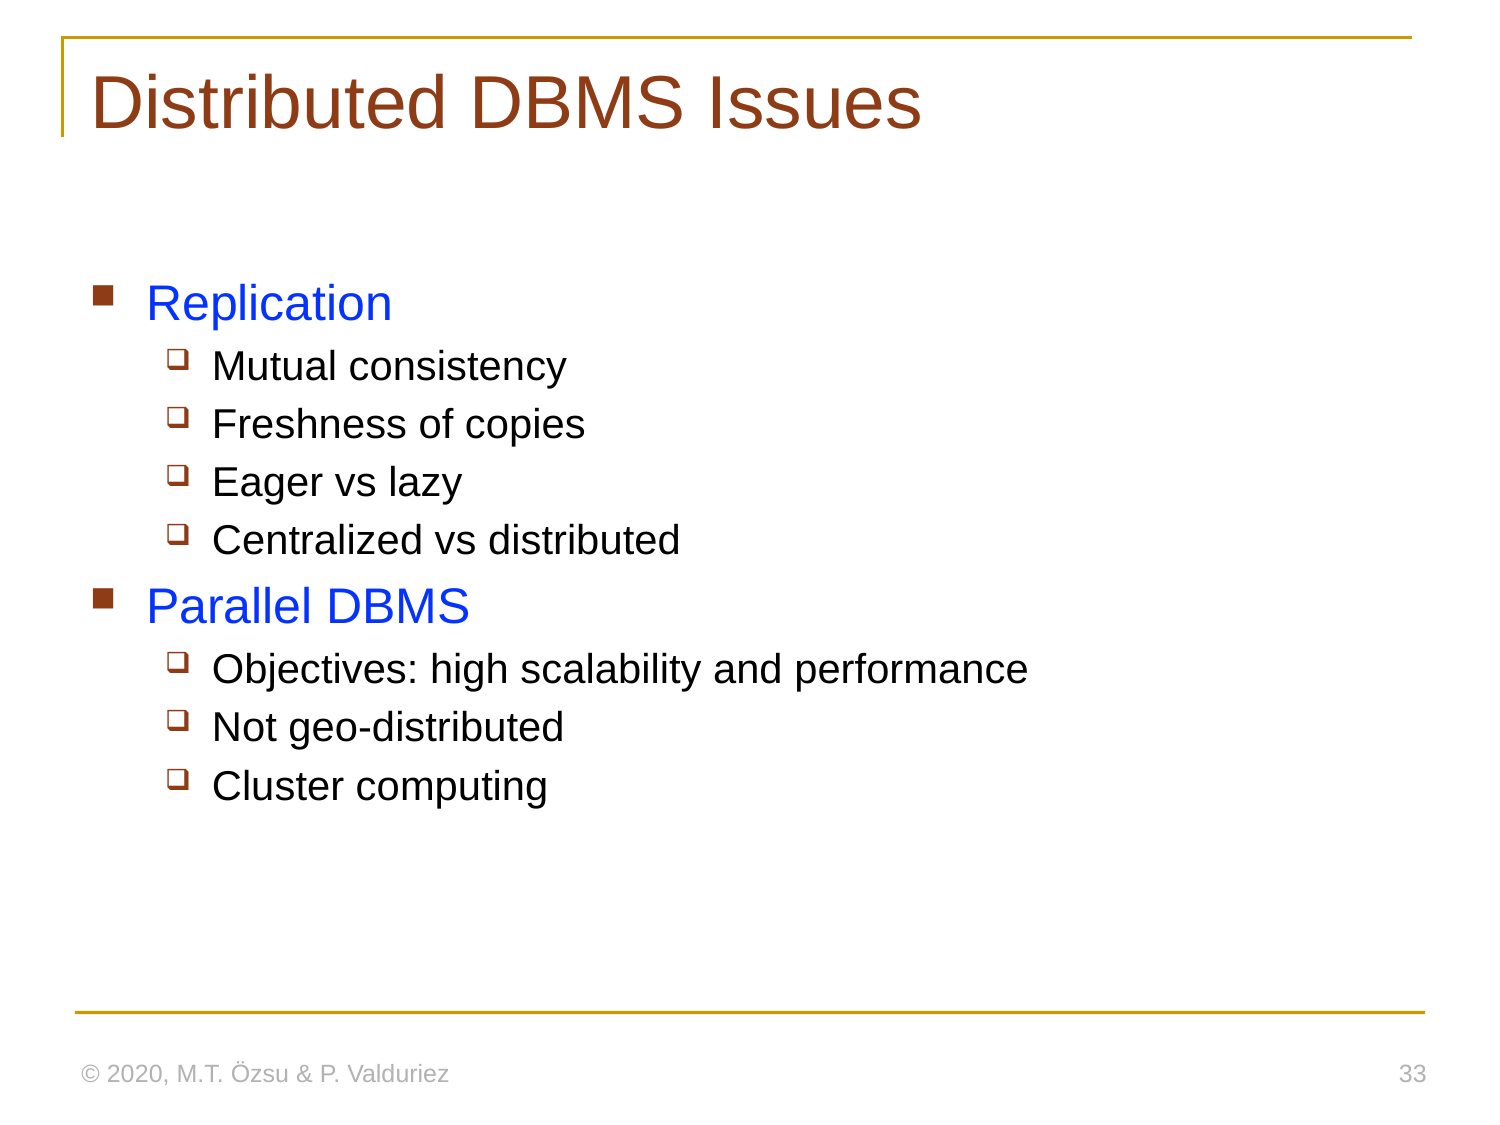

# Distributed DBMS Issues
Replication
Mutual consistency
Freshness of copies
Eager vs lazy
Centralized vs distributed
Parallel DBMS
Objectives: high scalability and performance
Not geo-distributed
Cluster computing
© 2020, M.T. Özsu & P. Valduriez
33